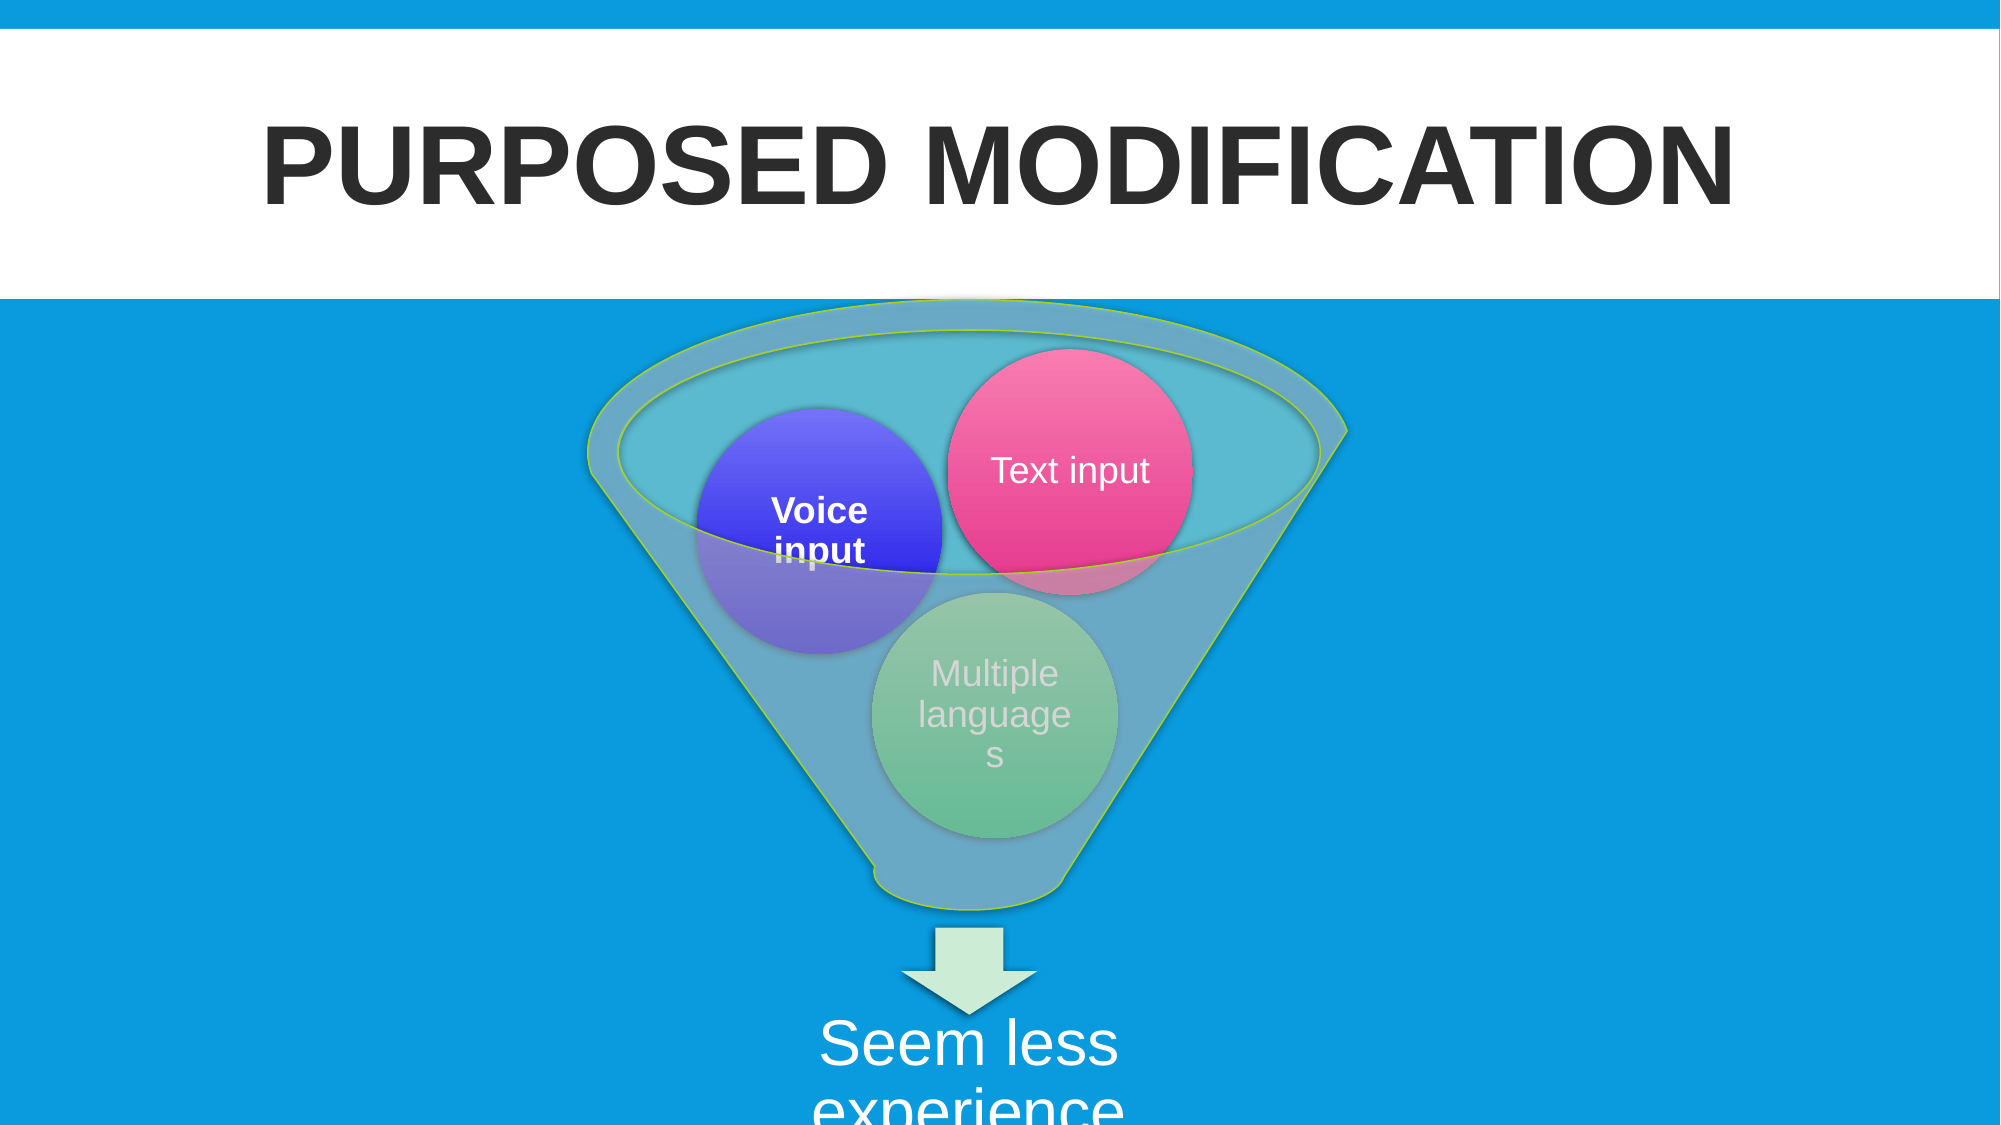

# purposed modification
Seem less experience
Multiple languages
Voice input
Text input